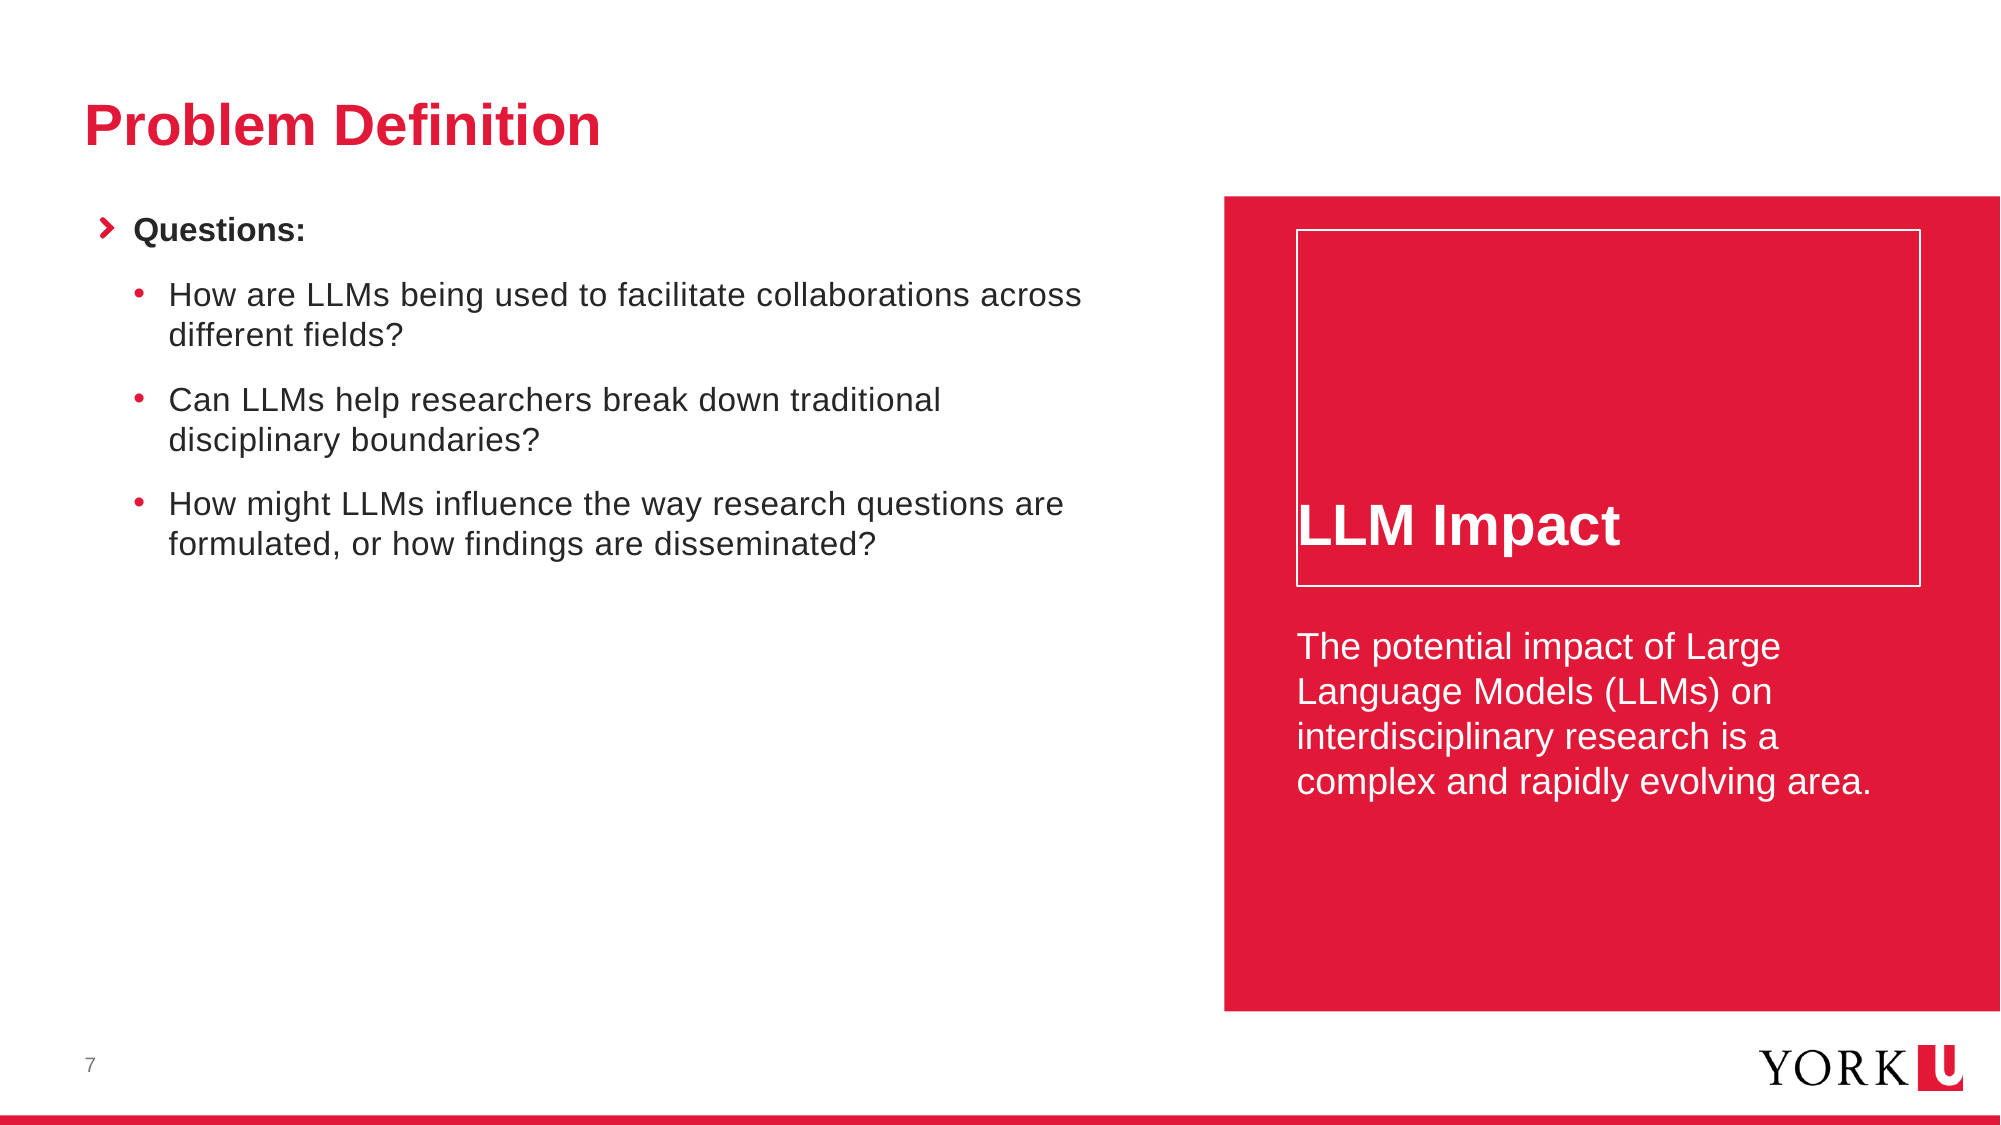

# Problem Definition
Questions:
How are LLMs being used to facilitate collaborations across different fields?
Can LLMs help researchers break down traditional disciplinary boundaries?
How might LLMs influence the way research questions are formulated, or how findings are disseminated?

LLM Impact
The potential impact of Large Language Models (LLMs) on interdisciplinary research is a complex and rapidly evolving area.
7